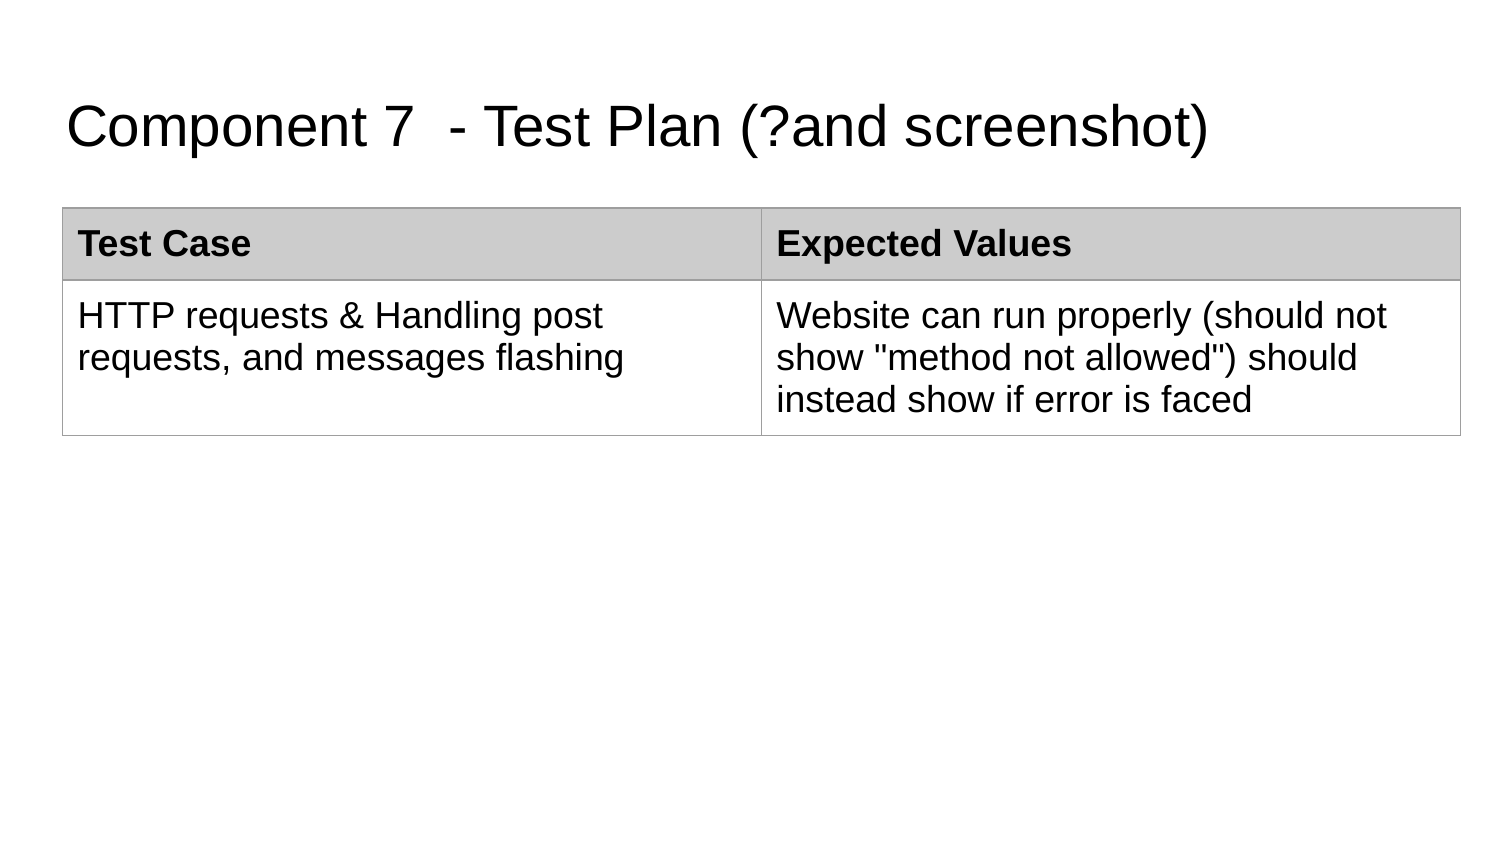

# Component 7  - Test Plan (?and screenshot)
| Test Case | Expected Values |
| --- | --- |
| HTTP requests & Handling post requests, and messages flashing | Website can run properly (should not show "method not allowed") should instead show if error is faced |